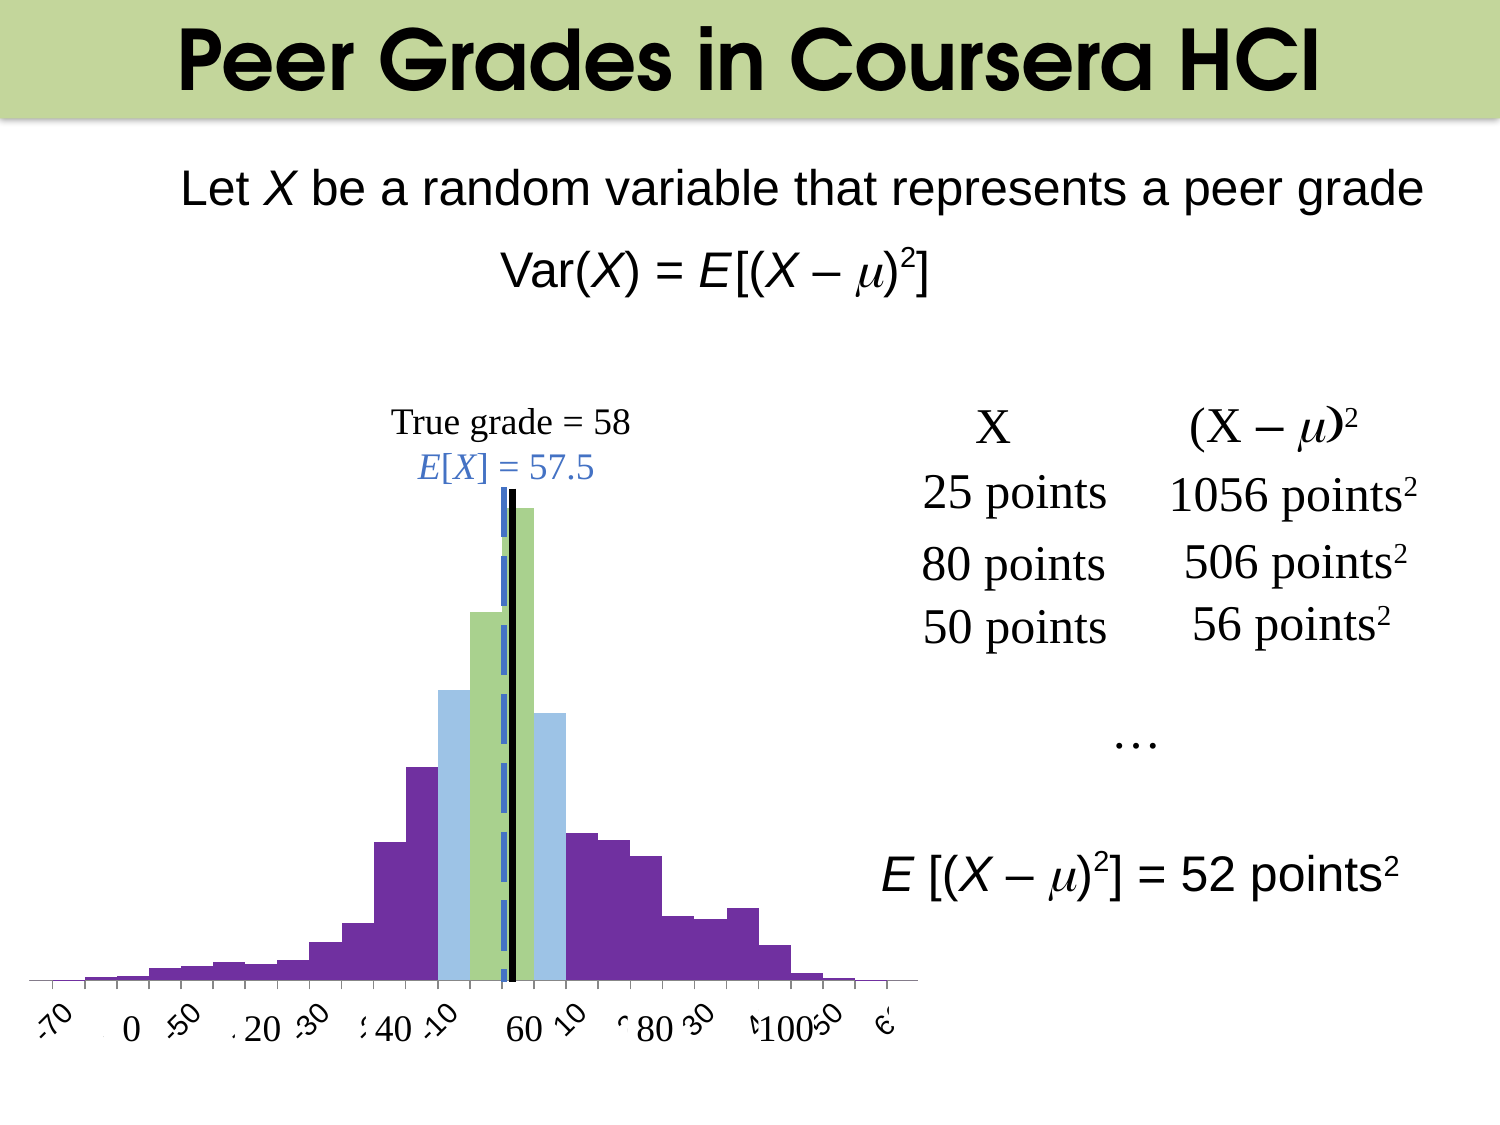

Peer Grades in Coursera HCI
Let X be a random variable that represents a peer grade

### Chart

| Category |  |
|---|---|
| -100.0 | 0.0 |
| -95.0 | 0.0 |
| -90.0 | 0.0 |
| -85.0 | 0.0 |
| -80.0 | 0.0 |
| -75.0 | 0.0 |
| -70.0 | 6.0 |
| -65.0 | 28.0 |
| -60.0 | 34.0 |
| -55.0 | 107.0 |
| -50.0 | 118.0 |
| -45.0 | 154.0 |
| -40.0 | 137.0 |
| -35.0 | 172.0 |
| -30.0 | 326.0 |
| -25.0 | 490.0 |
| -20.0 | 1176.0 |
| -15.0 | 1810.0 |
| -10.0 | 2465.0 |
| -5.0 | 3130.0 |
| 0.0 | 4010.0 |
| 5.0 | 2269.0 |
| 10.0 | 1248.0 |
| 15.0 | 1191.0 |
| 20.0 | 1053.0 |
| 25.0 | 549.0 |
| 30.0 | 518.0 |
| 35.0 | 618.0 |
| 40.0 | 301.0 |
| 45.0 | 65.0 |
| 50.0 | 23.0 |
| 55.0 | 2.0 |
| 60.0 | 0.0 |
| 65.0 | 0.0 |
| 70.0 | 0.0 |
| 75.0 | 0.0 |
| 80.0 | 0.0 |
| 85.0 | 0.0 |
| 90.0 | 0.0 |
| 95.0 | 0.0 |
True grade = 58
E[X] = 57.5

0
20
40
60
80
100

Var(X) = E [(X – μ)2]
(X – μ)2
X
25 points
1056 points2
506 points2
80 points
56 points2
50 points
…
E [(X – μ)2] = 52 points2